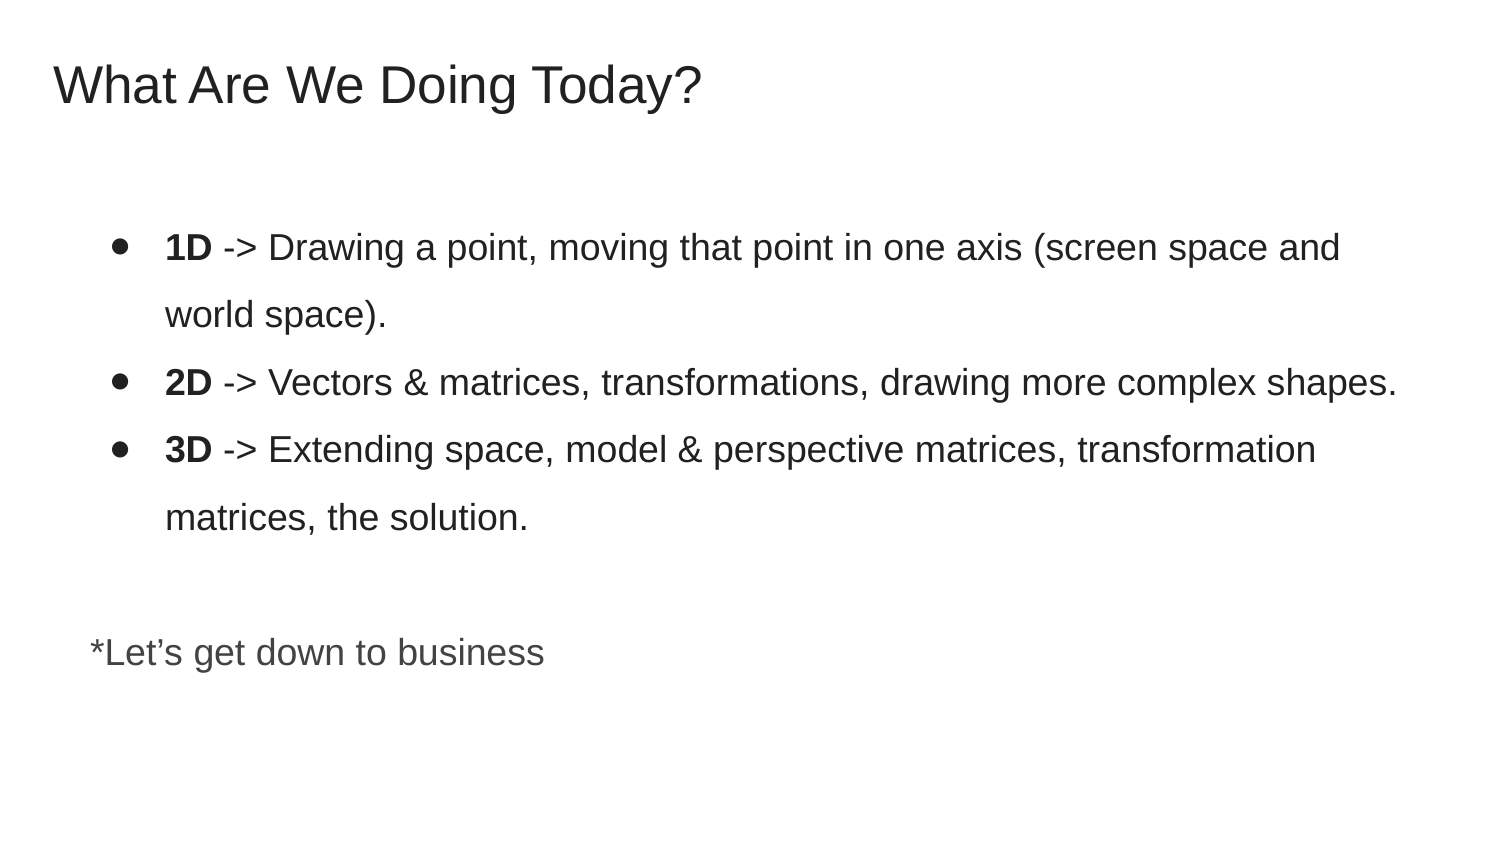

What Are We Doing Today?
1D -> Drawing a point, moving that point in one axis (screen space and world space).
2D -> Vectors & matrices, transformations, drawing more complex shapes.
3D -> Extending space, model & perspective matrices, transformation matrices, the solution.

*Let’s get down to business